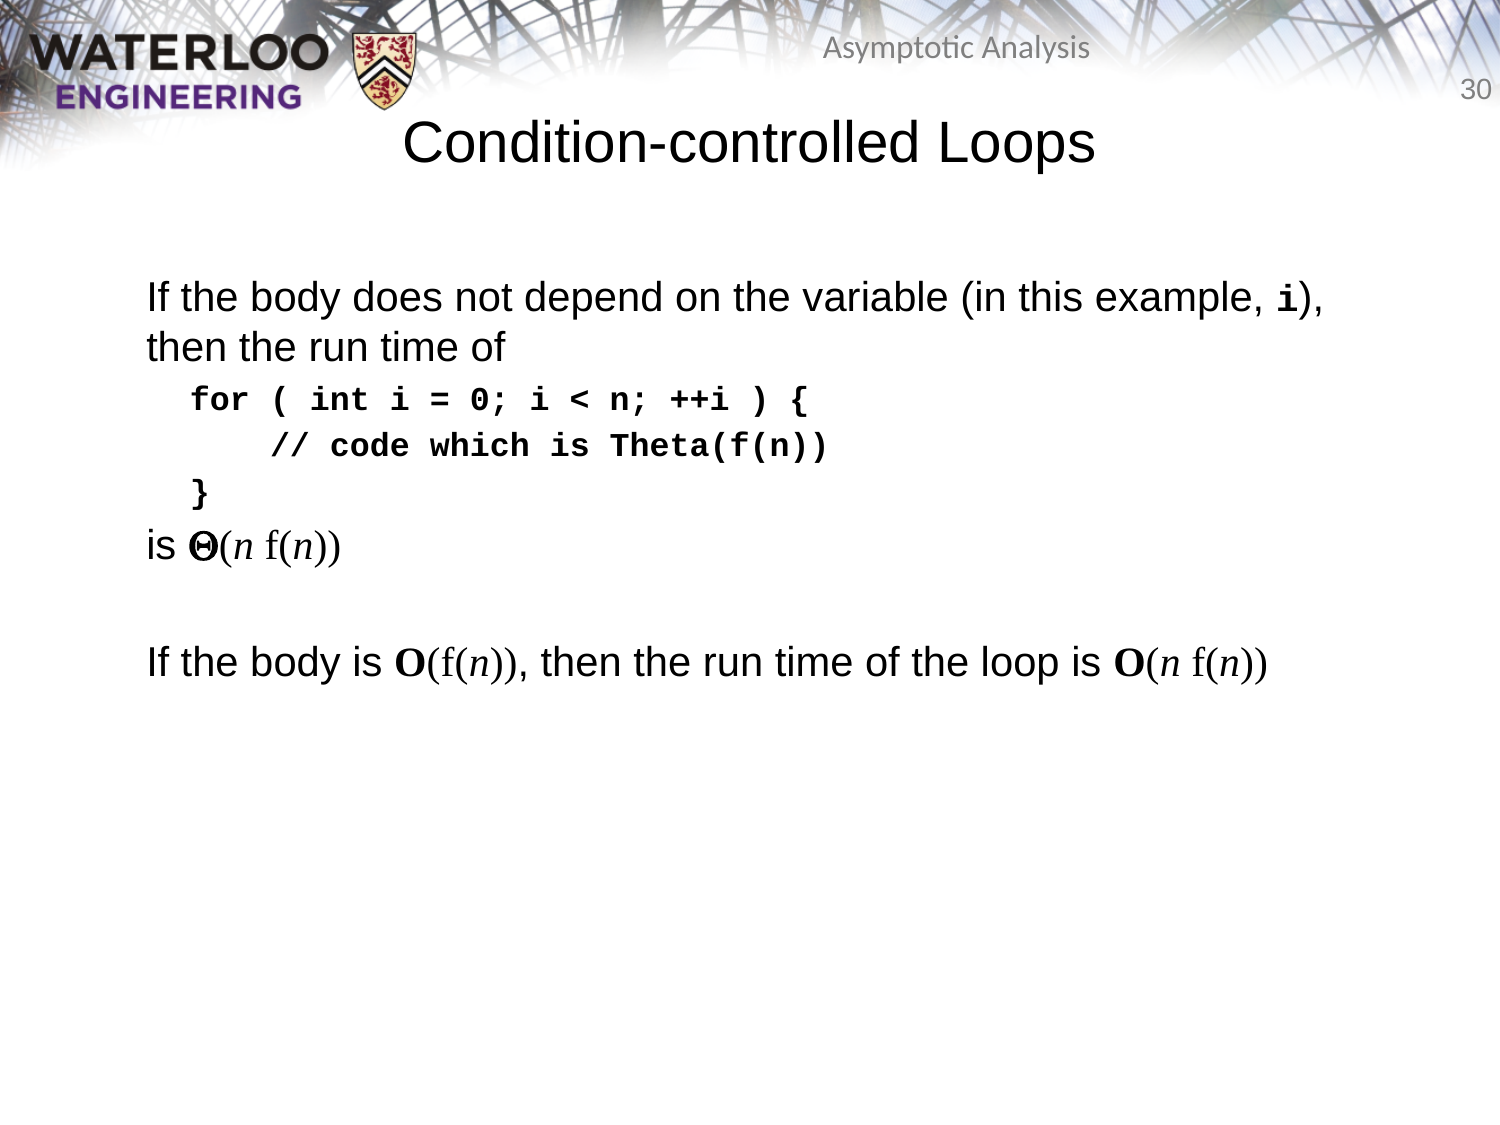

Condition-controlled Loops
	If the body does not depend on the variable (in this example, i), then the run time of
     for ( int i = 0; i < n; ++i ) {
         // code which is Theta(f(n))
     }
	is Θ(n f(n))

	If the body is O(f(n)), then the run time of the loop is O(n f(n))